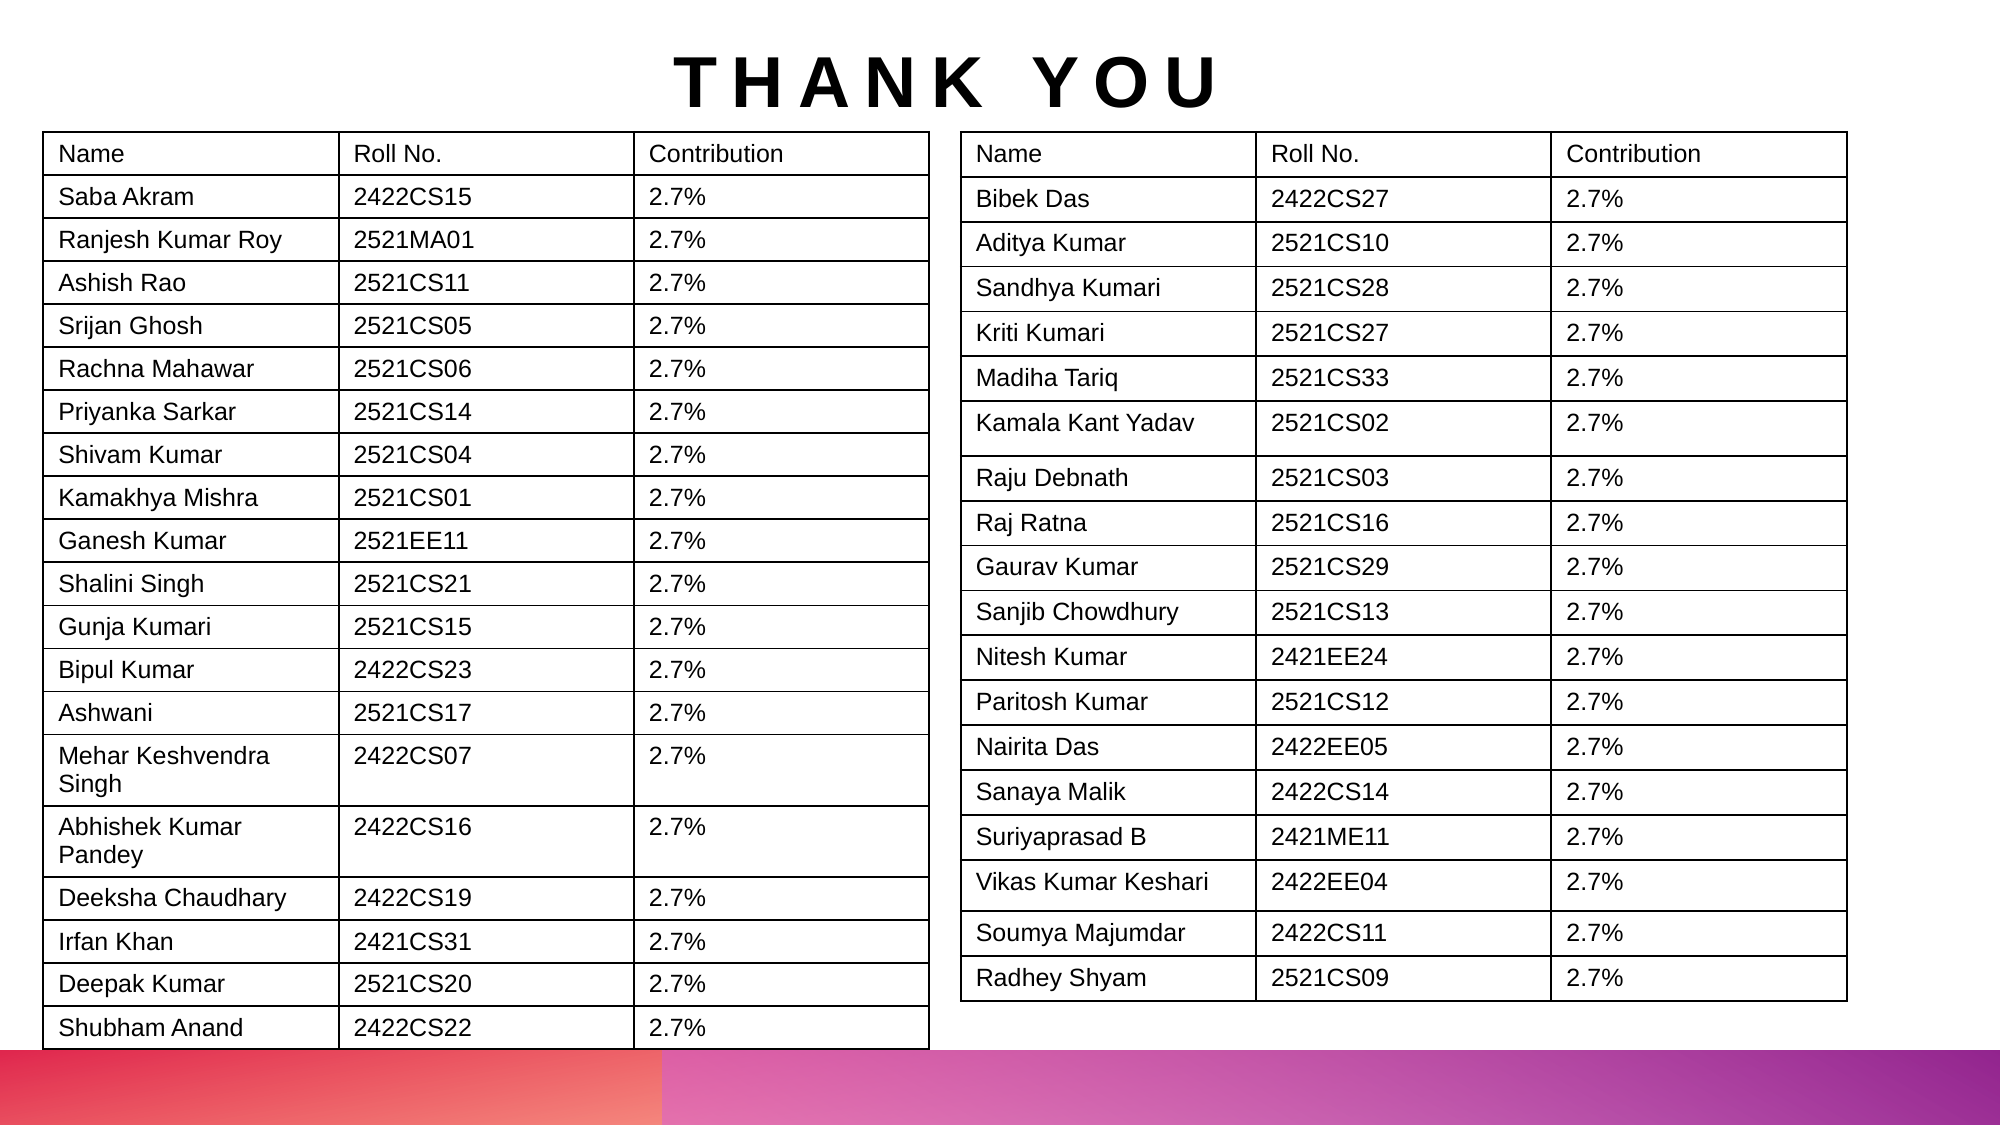

# Thank You
| Name | Roll No. | Contribution |
| --- | --- | --- |
| Saba Akram | 2422CS15 | 2.7% |
| Ranjesh Kumar Roy | 2521MA01 | 2.7% |
| Ashish Rao | 2521CS11 | 2.7% |
| Srijan Ghosh | 2521CS05 | 2.7% |
| Rachna Mahawar | 2521CS06 | 2.7% |
| Priyanka Sarkar | 2521CS14 | 2.7% |
| Shivam Kumar | 2521CS04 | 2.7% |
| Kamakhya Mishra | 2521CS01 | 2.7% |
| Ganesh Kumar | 2521EE11 | 2.7% |
| Shalini Singh | 2521CS21 | 2.7% |
| Gunja Kumari | 2521CS15 | 2.7% |
| Bipul Kumar | 2422CS23 | 2.7% |
| Ashwani | 2521CS17 | 2.7% |
| Mehar Keshvendra Singh | 2422CS07 | 2.7% |
| Abhishek Kumar Pandey | 2422CS16 | 2.7% |
| Deeksha Chaudhary | 2422CS19 | 2.7% |
| Irfan Khan | 2421CS31 | 2.7% |
| Deepak Kumar | 2521CS20 | 2.7% |
| Shubham Anand | 2422CS22 | 2.7% |
| Name | Roll No. | Contribution |
| --- | --- | --- |
| Bibek Das | 2422CS27 | 2.7% |
| Aditya Kumar | 2521CS10 | 2.7% |
| Sandhya Kumari | 2521CS28 | 2.7% |
| Kriti Kumari | 2521CS27 | 2.7% |
| Madiha Tariq | 2521CS33 | 2.7% |
| Kamala Kant Yadav | 2521CS02 | 2.7% |
| Raju Debnath | 2521CS03 | 2.7% |
| Raj Ratna | 2521CS16 | 2.7% |
| Gaurav Kumar | 2521CS29 | 2.7% |
| Sanjib Chowdhury | 2521CS13 | 2.7% |
| Nitesh Kumar | 2421EE24 | 2.7% |
| Paritosh Kumar | 2521CS12 | 2.7% |
| Nairita Das | 2422EE05 | 2.7% |
| Sanaya Malik | 2422CS14 | 2.7% |
| Suriyaprasad B | 2421ME11 | 2.7% |
| Vikas Kumar Keshari | 2422EE04 | 2.7% |
| Soumya Majumdar | 2422CS11 | 2.7% |
| Radhey Shyam | 2521CS09 | 2.7% |